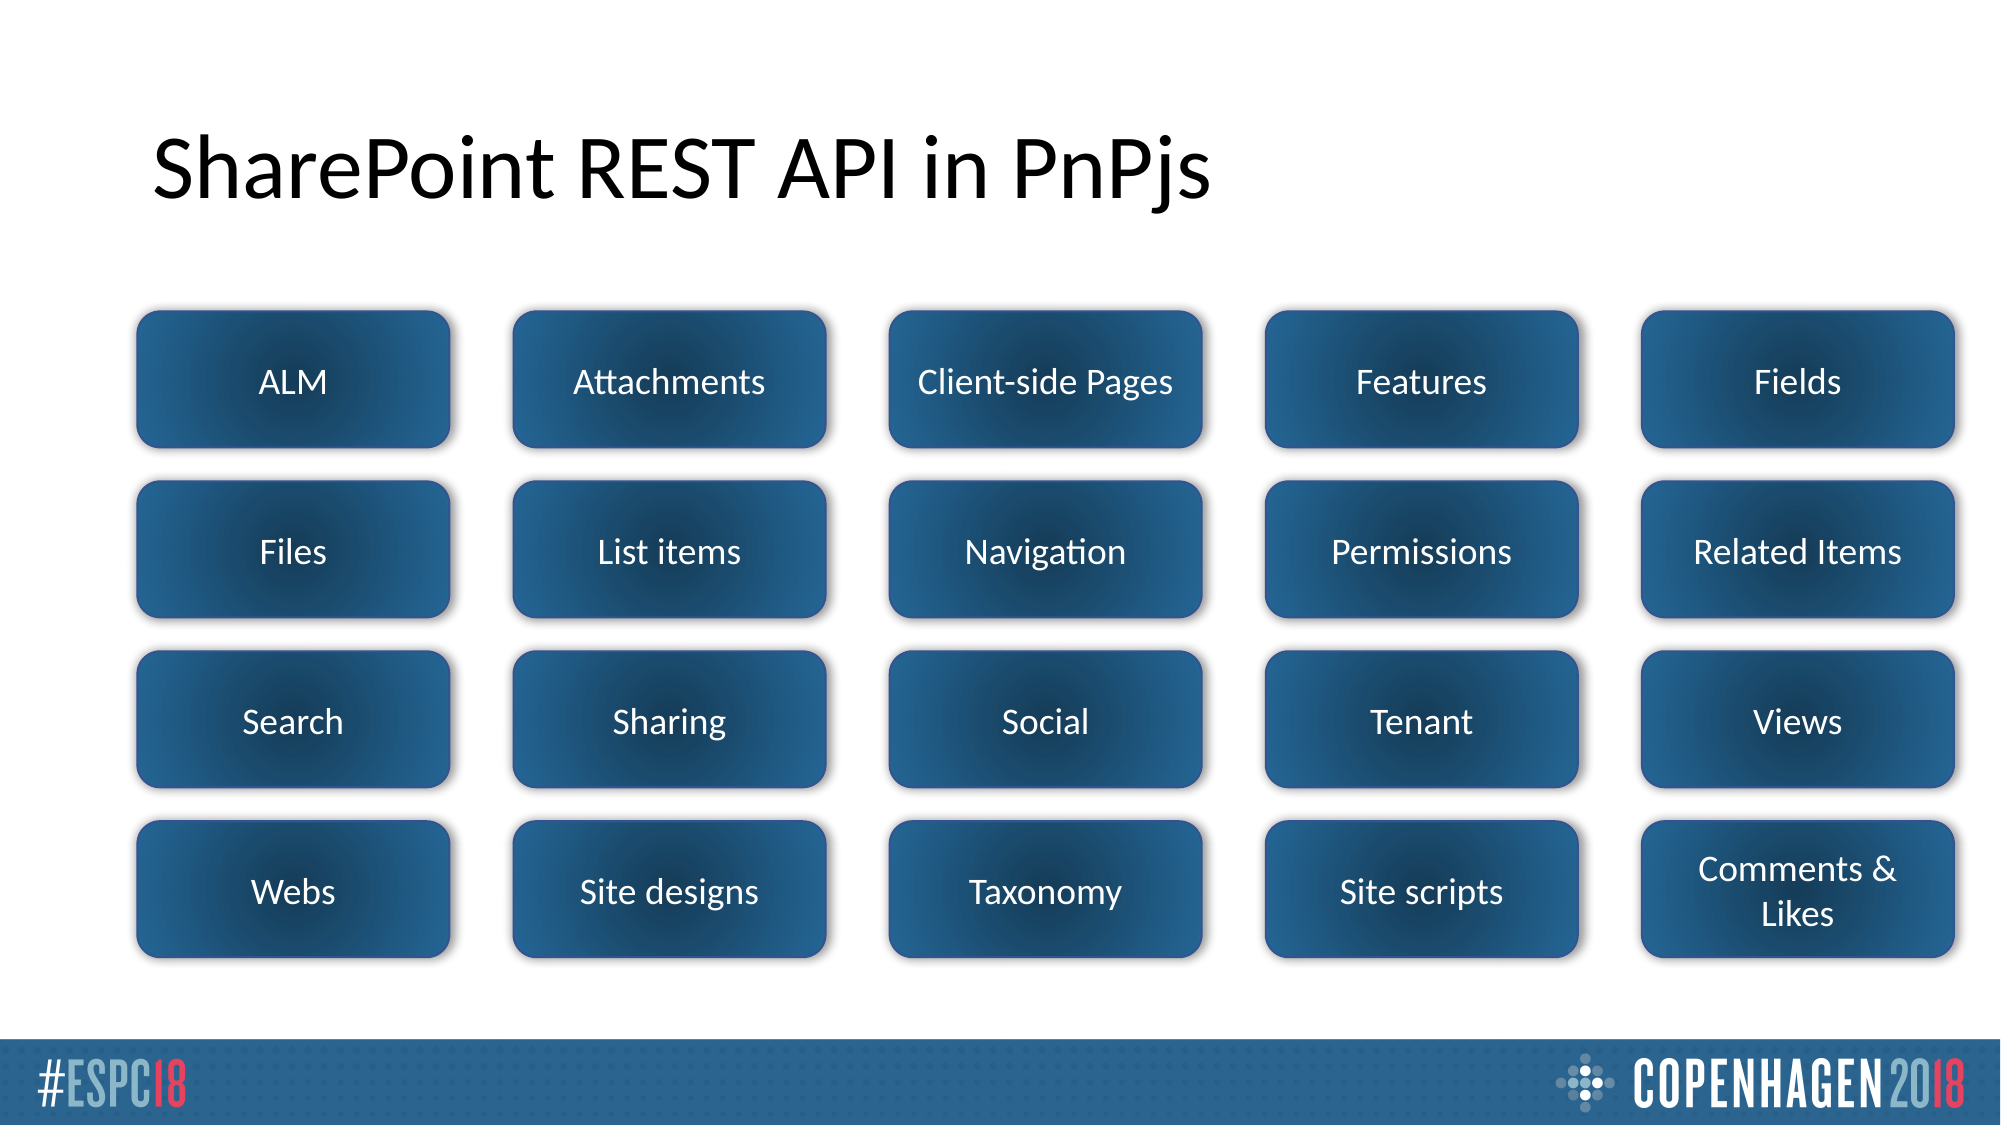

# SharePoint REST API in PnPjs
Fields
Features
ALM
Attachments
Client-side Pages
Related Items
Files
List items
Navigation
Permissions
Views
Tenant
Sharing
Social
Search
Site scripts
Webs
Site designs
Taxonomy
Comments & Likes